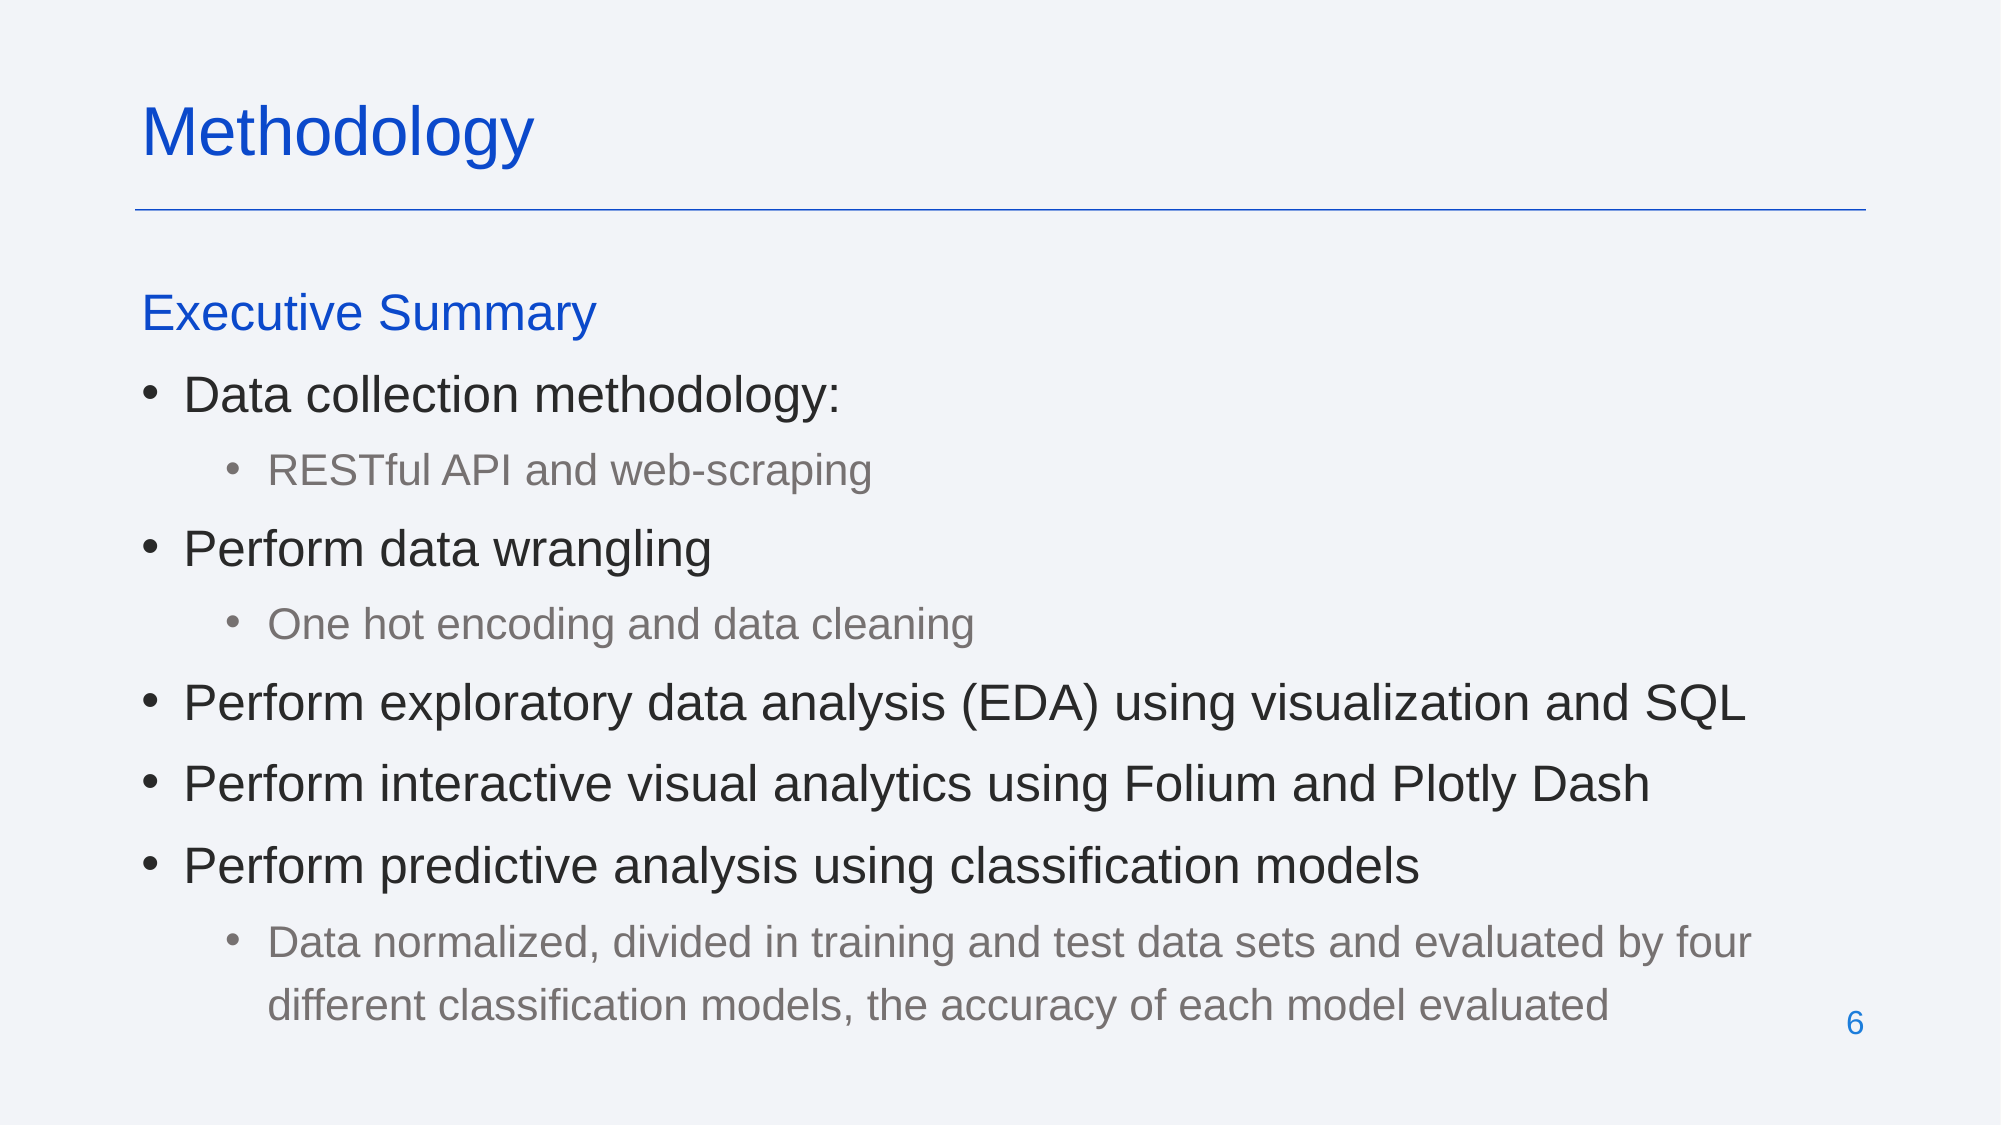

Methodology
Executive Summary
Data collection methodology:
RESTful API and web-scraping
Perform data wrangling
One hot encoding and data cleaning
Perform exploratory data analysis (EDA) using visualization and SQL
Perform interactive visual analytics using Folium and Plotly Dash
Perform predictive analysis using classification models
Data normalized, divided in training and test data sets and evaluated by four different classification models, the accuracy of each model evaluated

6